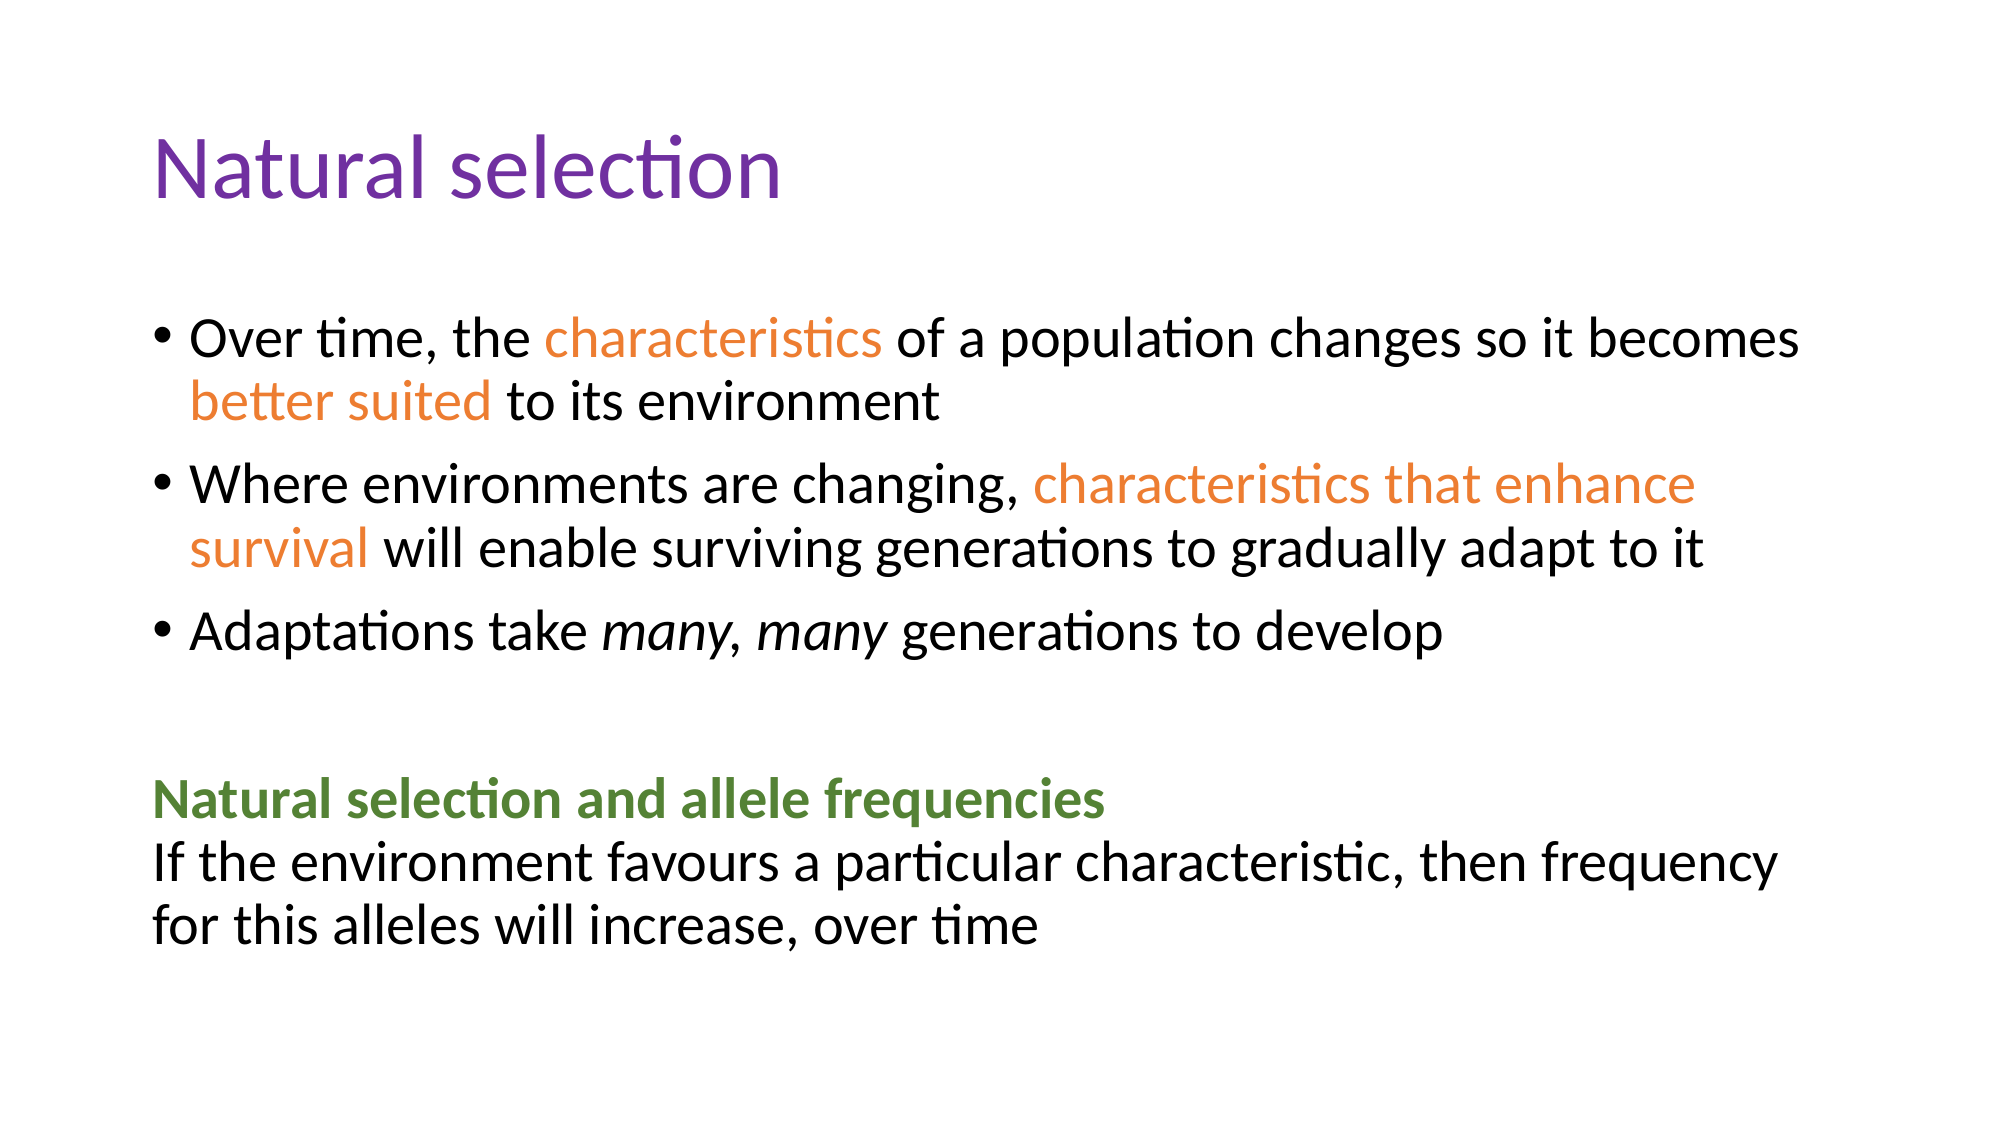

# Natural selection
Over time, the characteristics of a population changes so it becomes better suited to its environment
Where environments are changing, characteristics that enhance survival will enable surviving generations to gradually adapt to it
Adaptations take many, many generations to develop

Natural selection and allele frequencies
If the environment favours a particular characteristic, then frequency for this alleles will increase, over time